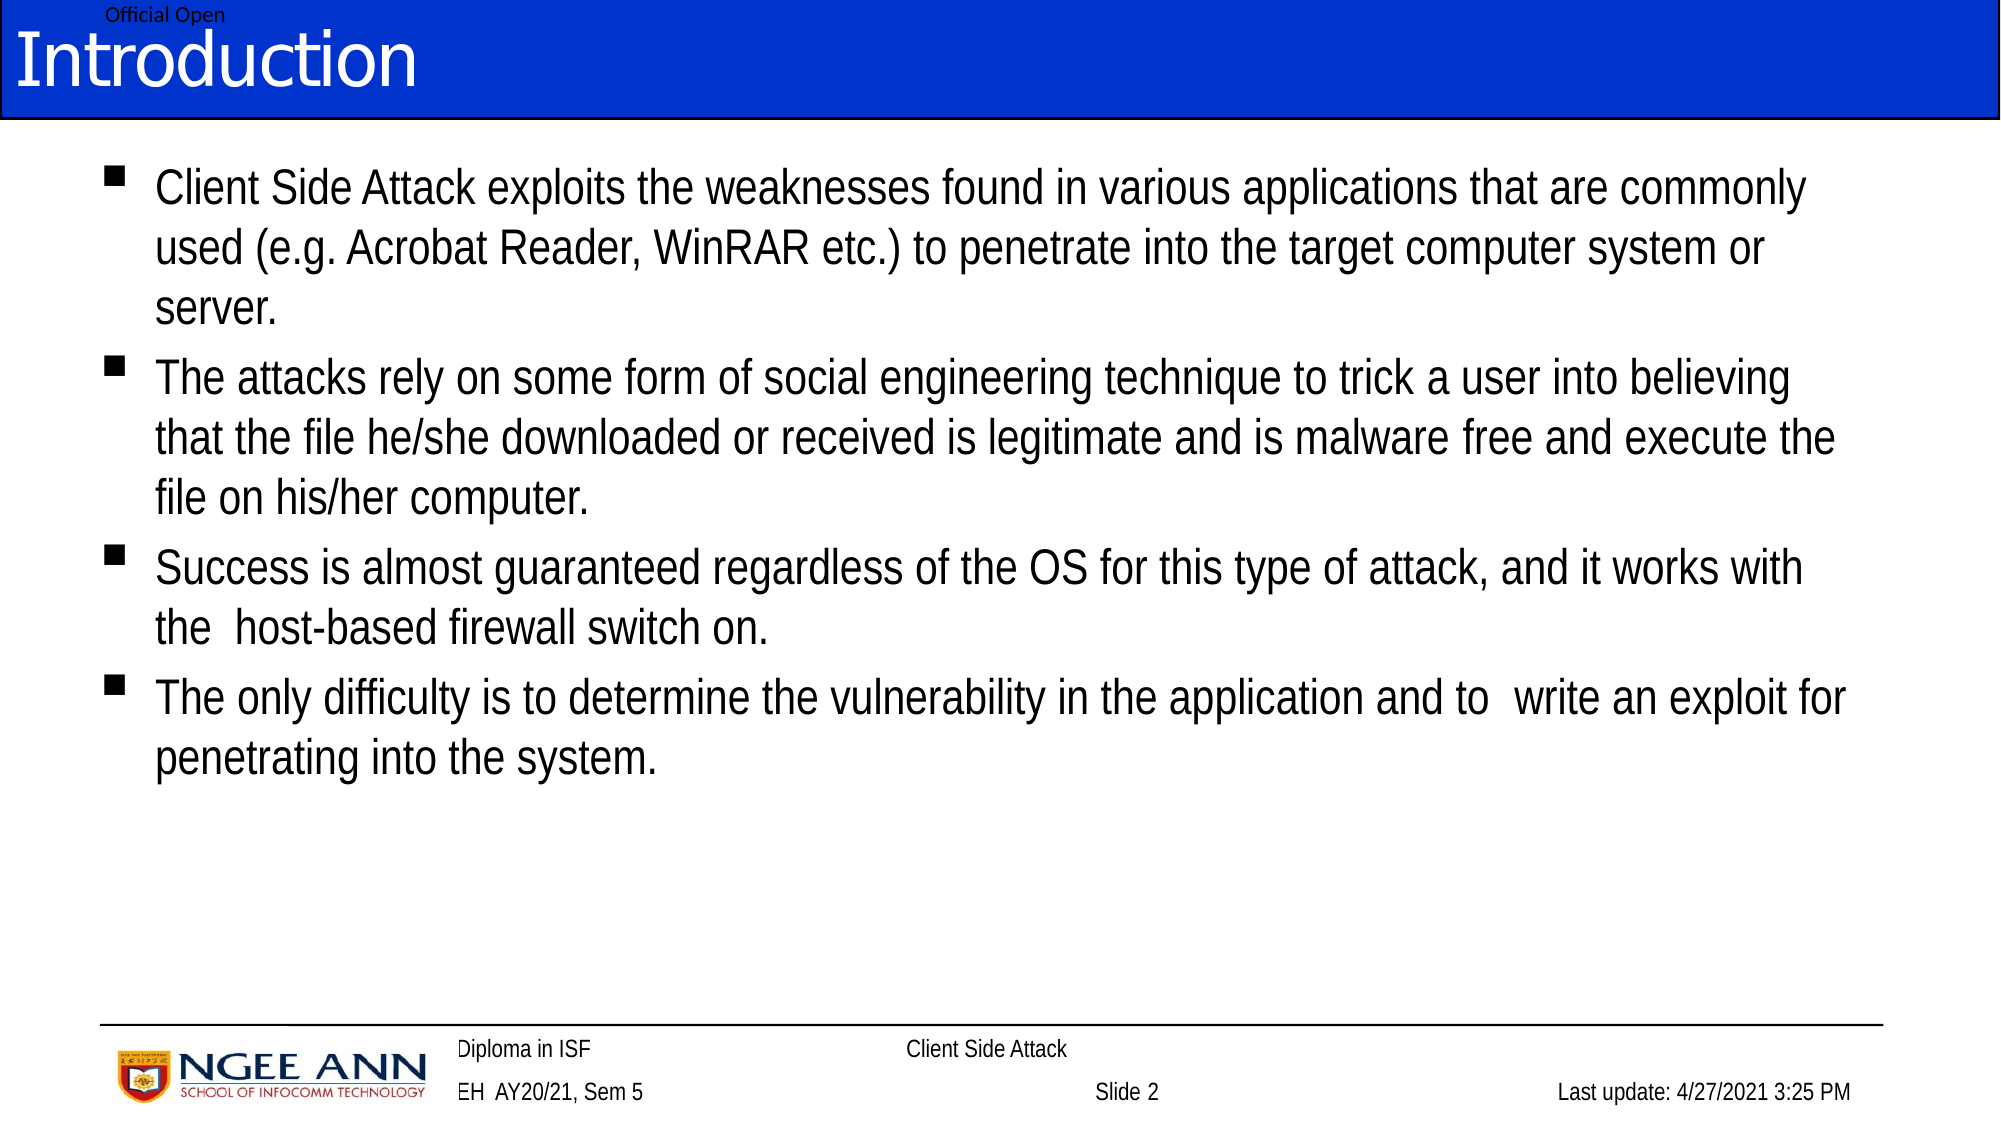

# Introduction
Client Side Attack exploits the weaknesses found in various applications that are commonly used (e.g. Acrobat Reader, WinRAR etc.) to penetrate into the target computer system or server.
The attacks rely on some form of social engineering technique to trick a user into believing that the file he/she downloaded or received is legitimate and is malware free and execute the file on his/her computer.
Success is almost guaranteed regardless of the OS for this type of attack, and it works with the  host-based firewall switch on.
The only difficulty is to determine the vulnerability in the application and to  write an exploit for penetrating into the system.